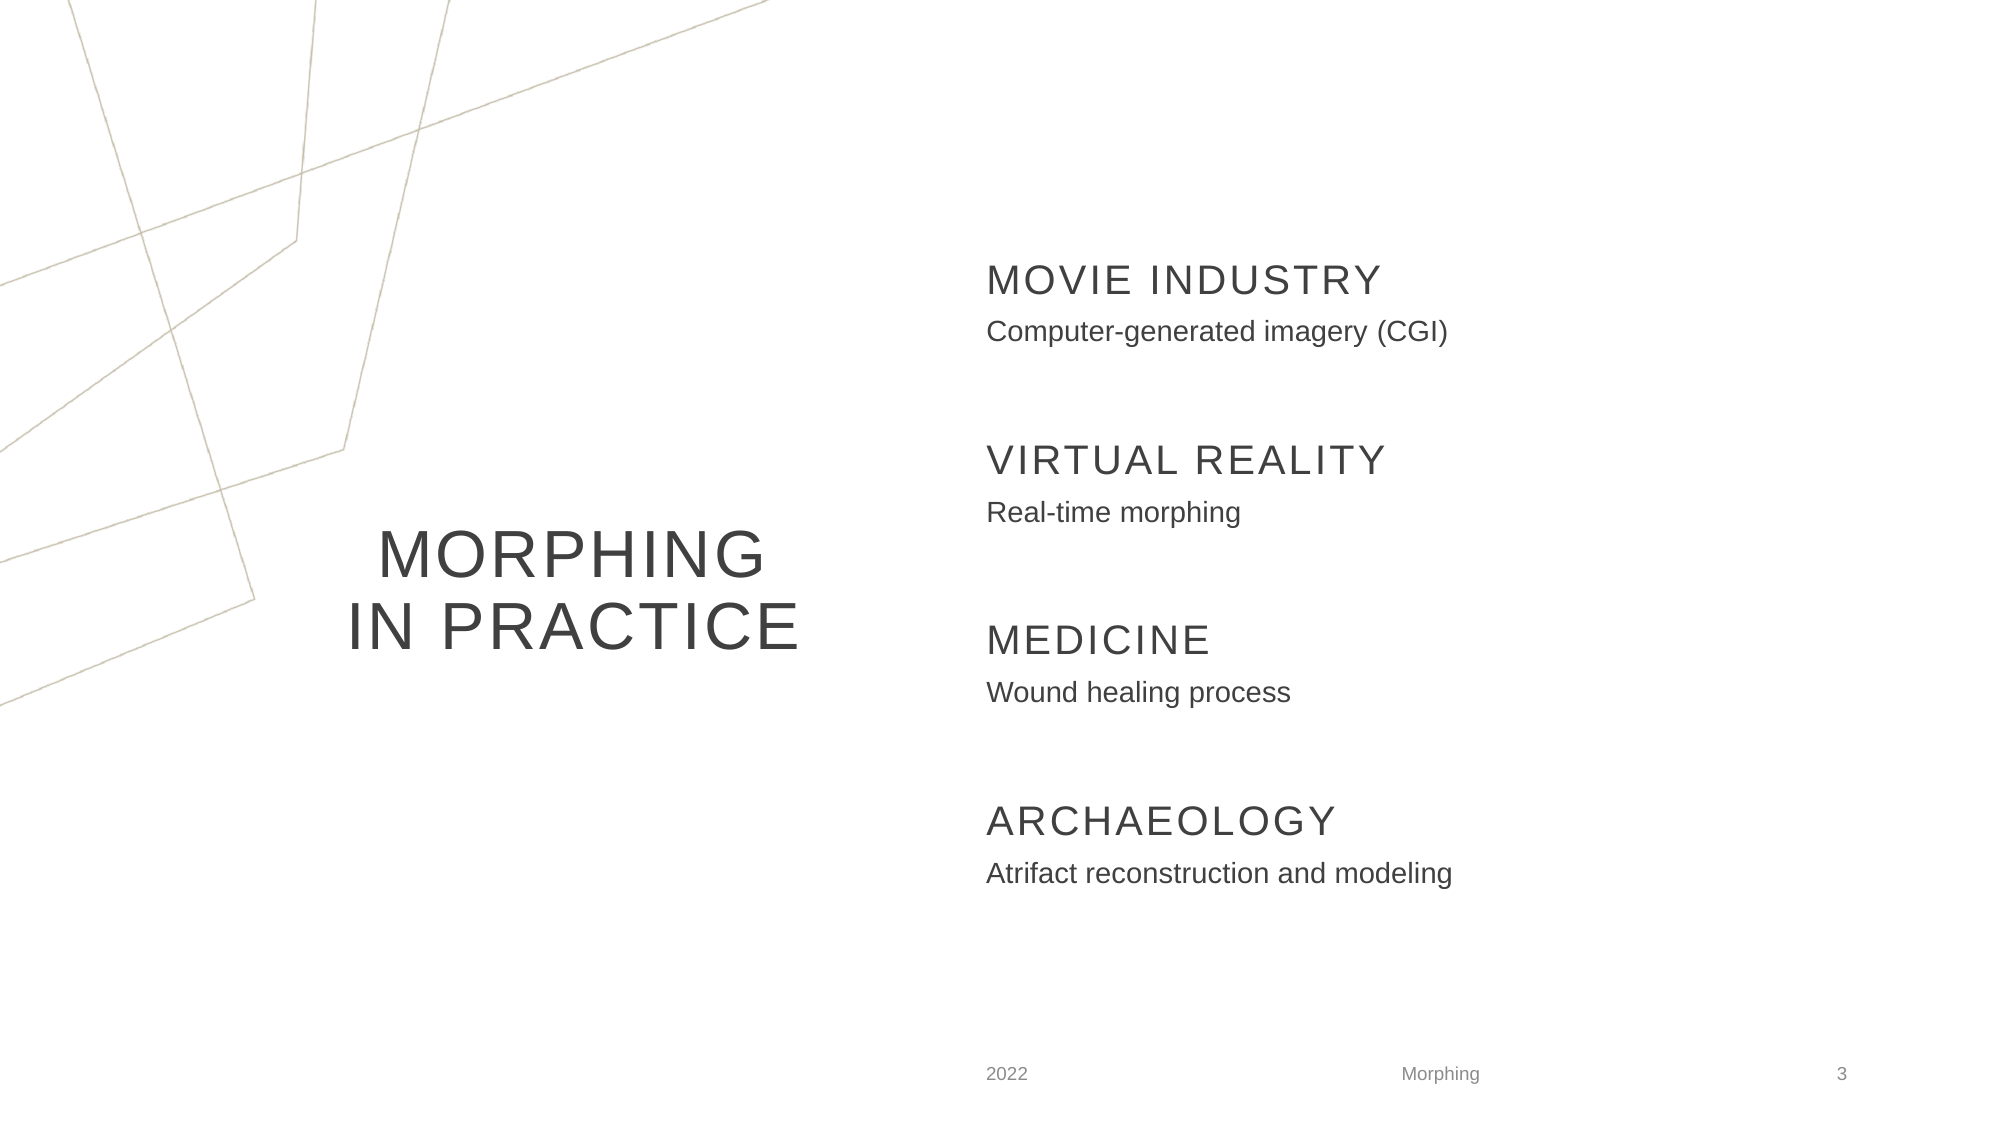

MOVIE INDUSTRY
Computer-generated imagery (CGI)
VIRTUAL REALITY
# Morphing in practice
Real-time morphing
MEDICINE
Wound healing process
ARCHAEOLOGY
Atrifact reconstruction and modeling
2022
Morphing
3